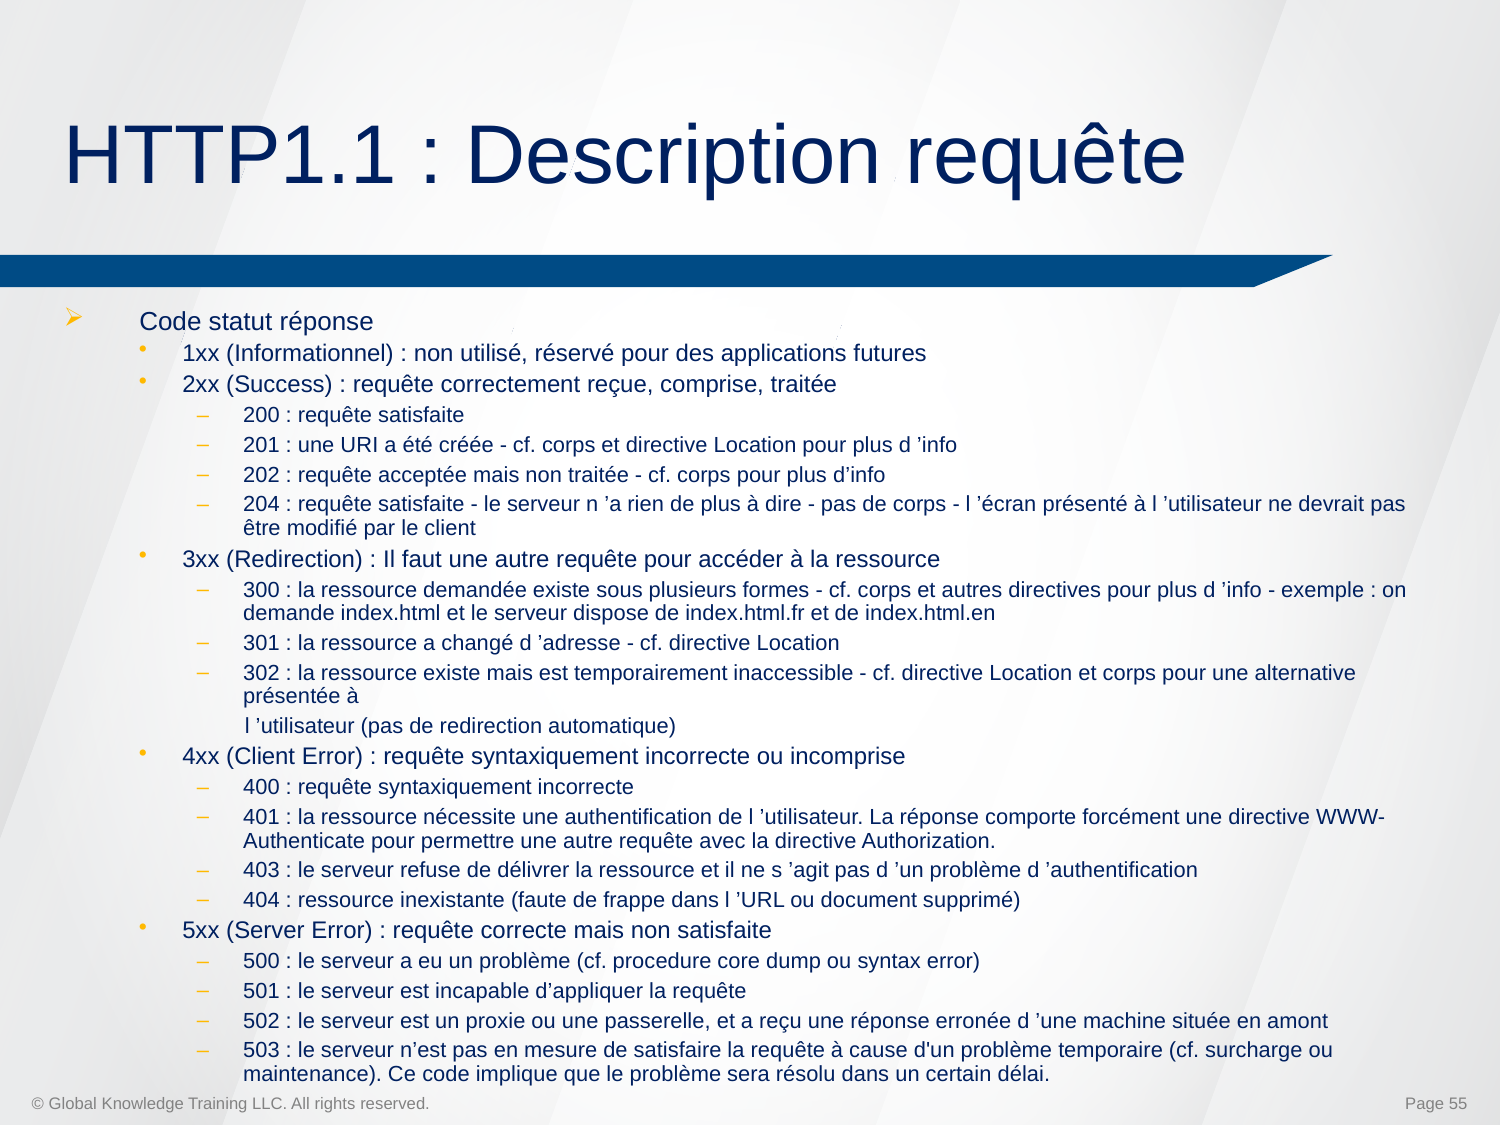

# HTTP1.1 : Description requête
Code statut réponse
1xx (Informationnel) : non utilisé, réservé pour des applications futures
2xx (Success) : requête correctement reçue, comprise, traitée
200 : requête satisfaite
201 : une URI a été créée - cf. corps et directive Location pour plus d ’info
202 : requête acceptée mais non traitée - cf. corps pour plus d’info
204 : requête satisfaite - le serveur n ’a rien de plus à dire - pas de corps - l ’écran présenté à l ’utilisateur ne devrait pas être modifié par le client
3xx (Redirection) : Il faut une autre requête pour accéder à la ressource
300 : la ressource demandée existe sous plusieurs formes - cf. corps et autres directives pour plus d ’info - exemple : on demande index.html et le serveur dispose de index.html.fr et de index.html.en
301 : la ressource a changé d ’adresse - cf. directive Location
302 : la ressource existe mais est temporairement inaccessible - cf. directive Location et corps pour une alternative présentée à
        l ’utilisateur (pas de redirection automatique)
4xx (Client Error) : requête syntaxiquement incorrecte ou incomprise
400 : requête syntaxiquement incorrecte
401 : la ressource nécessite une authentification de l ’utilisateur. La réponse comporte forcément une directive WWW-Authenticate pour permettre une autre requête avec la directive Authorization.
403 : le serveur refuse de délivrer la ressource et il ne s ’agit pas d ’un problème d ’authentification
404 : ressource inexistante (faute de frappe dans l ’URL ou document supprimé)
5xx (Server Error) : requête correcte mais non satisfaite
500 : le serveur a eu un problème (cf. procedure core dump ou syntax error)
501 : le serveur est incapable d’appliquer la requête
502 : le serveur est un proxie ou une passerelle, et a reçu une réponse erronée d ’une machine située en amont
503 : le serveur n’est pas en mesure de satisfaire la requête à cause d'un problème temporaire (cf. surcharge ou maintenance). Ce code implique que le problème sera résolu dans un certain délai.